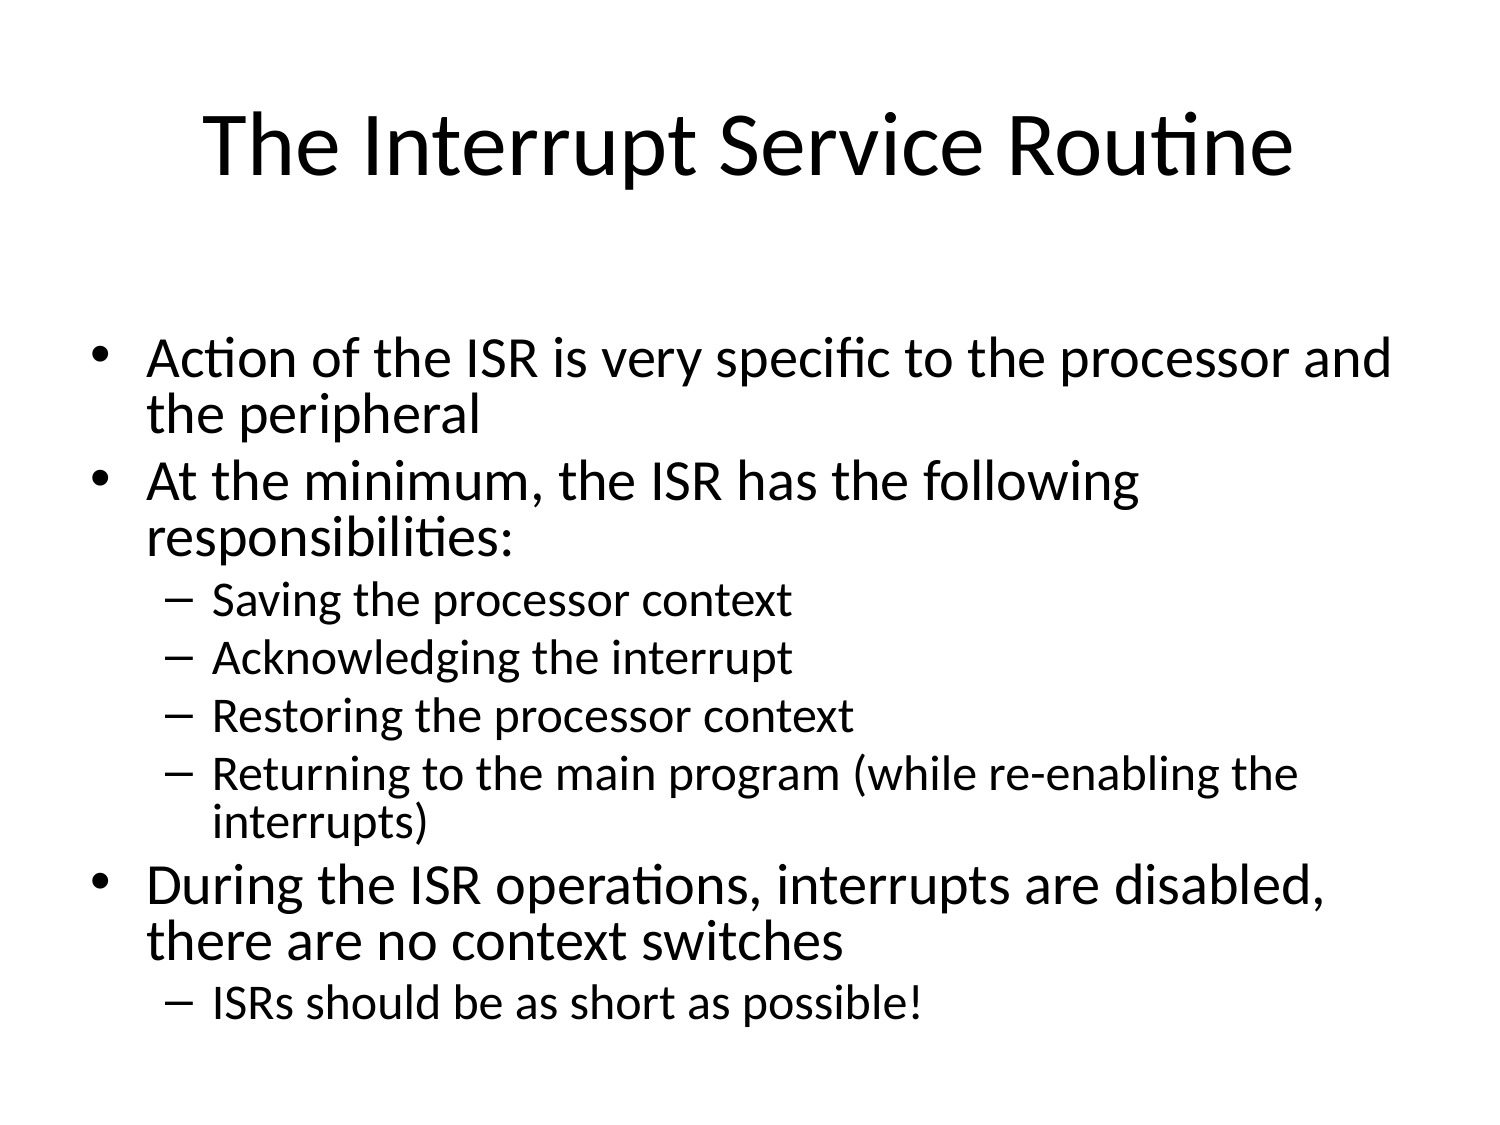

# The Interrupt Service Routine
Action of the ISR is very specific to the processor and the peripheral
At the minimum, the ISR has the following responsibilities:
Saving the processor context
Acknowledging the interrupt
Restoring the processor context
Returning to the main program (while re-enabling the interrupts)
During the ISR operations, interrupts are disabled, there are no context switches
ISRs should be as short as possible!